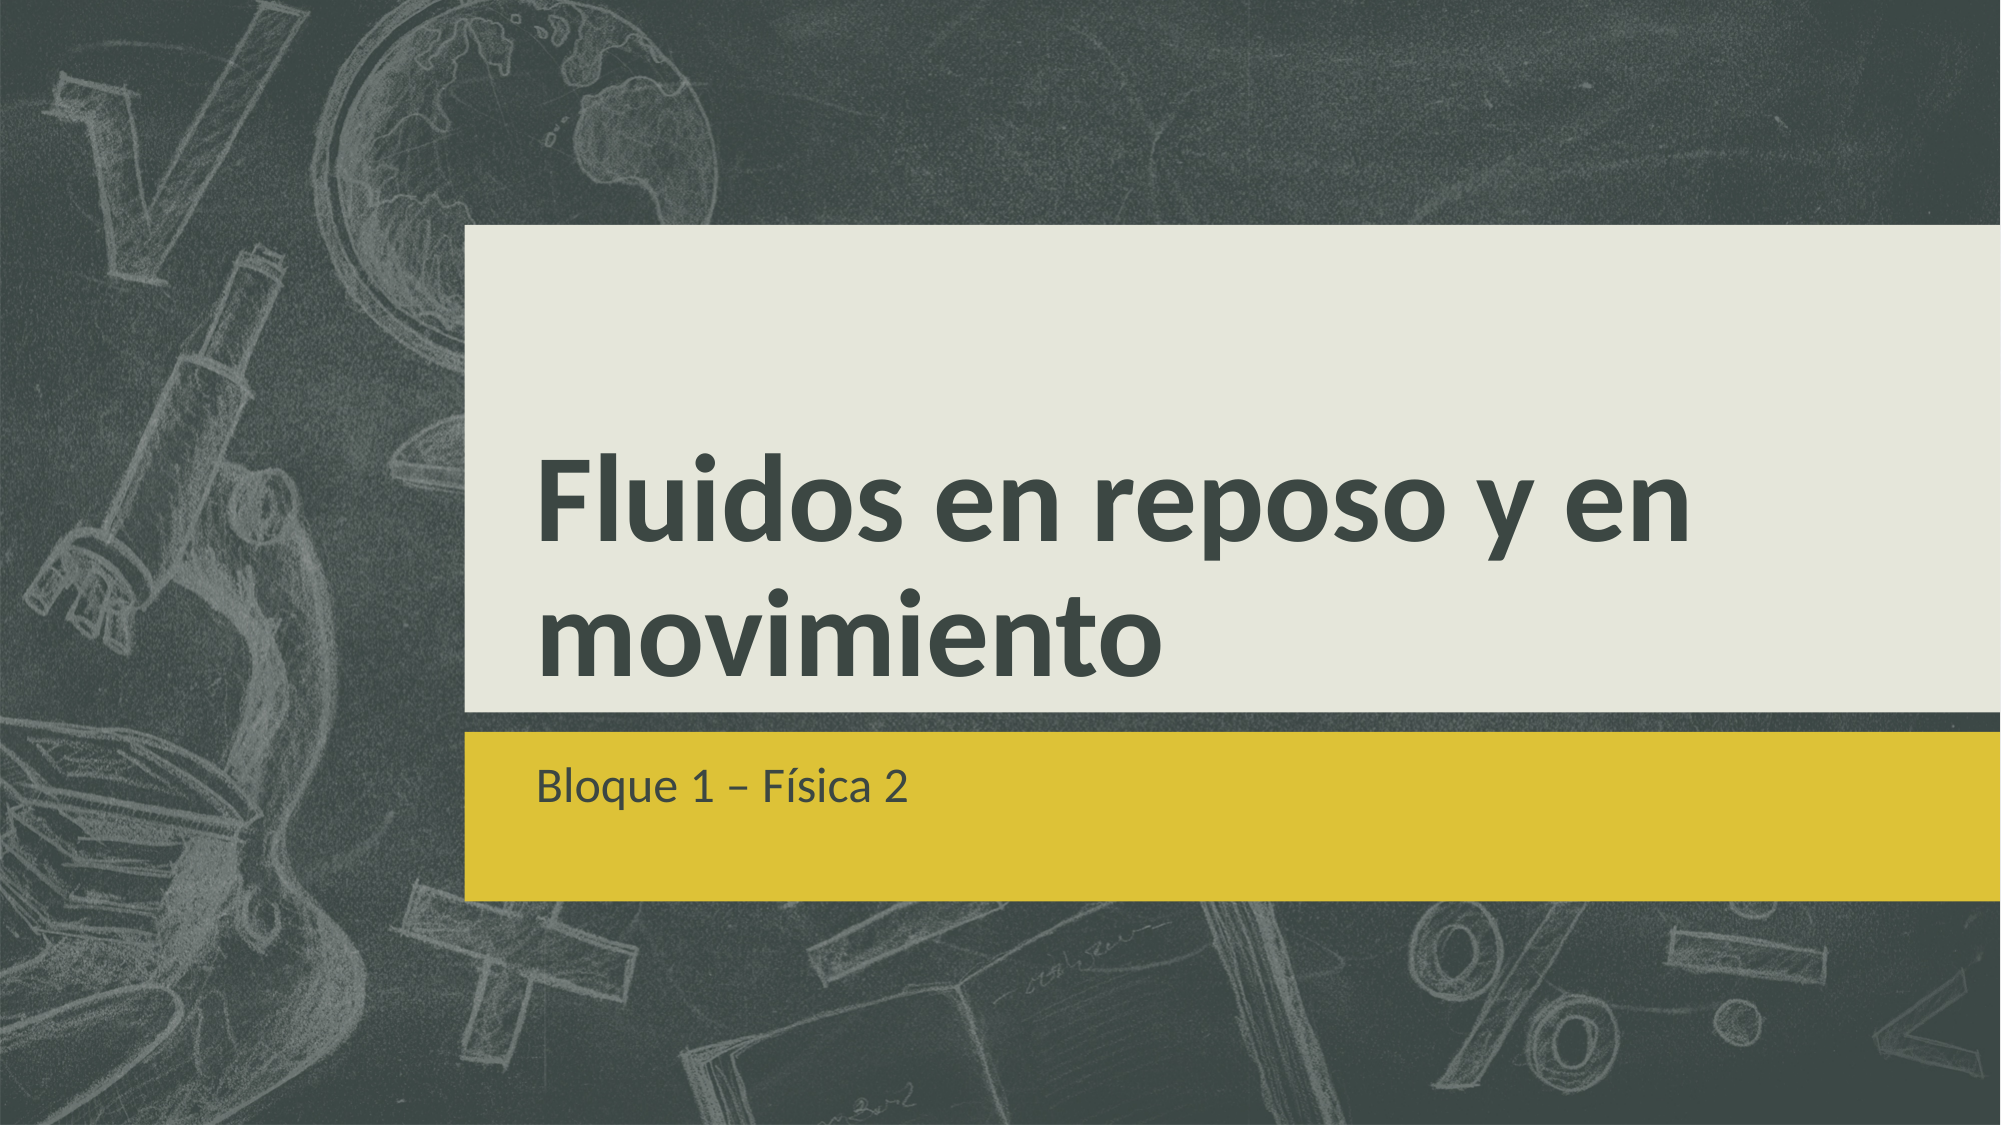

# Fluidos en reposo y en movimiento
Bloque 1 – Física 2